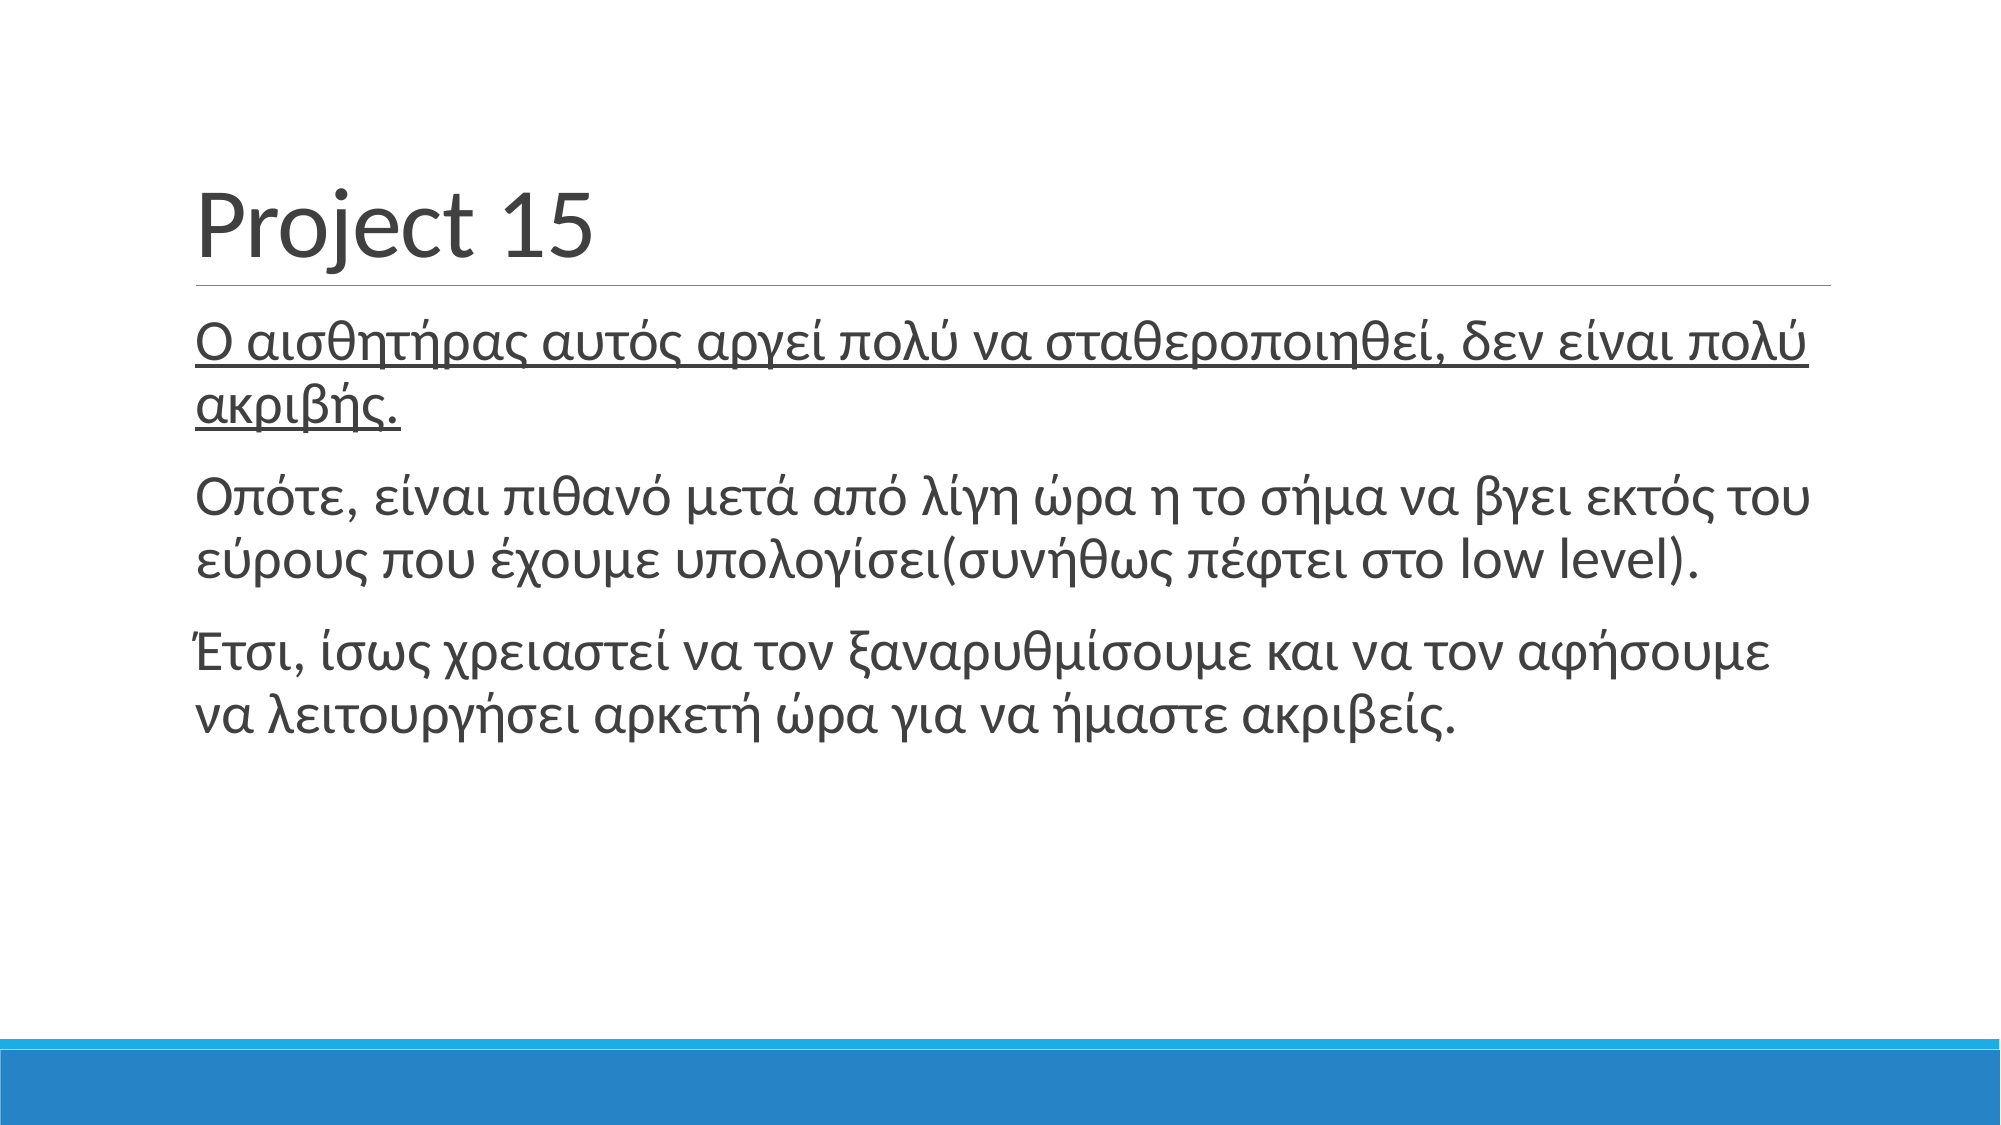

# Project 15
Ο αισθητήρας αυτός αργεί πολύ να σταθεροποιηθεί, δεν είναι πολύ ακριβής.
Οπότε, είναι πιθανό μετά από λίγη ώρα η το σήμα να βγει εκτός του εύρους που έχουμε υπολογίσει(συνήθως πέφτει στο low level).
Έτσι, ίσως χρειαστεί να τον ξαναρυθμίσουμε και να τον αφήσουμε να λειτουργήσει αρκετή ώρα για να ήμαστε ακριβείς.